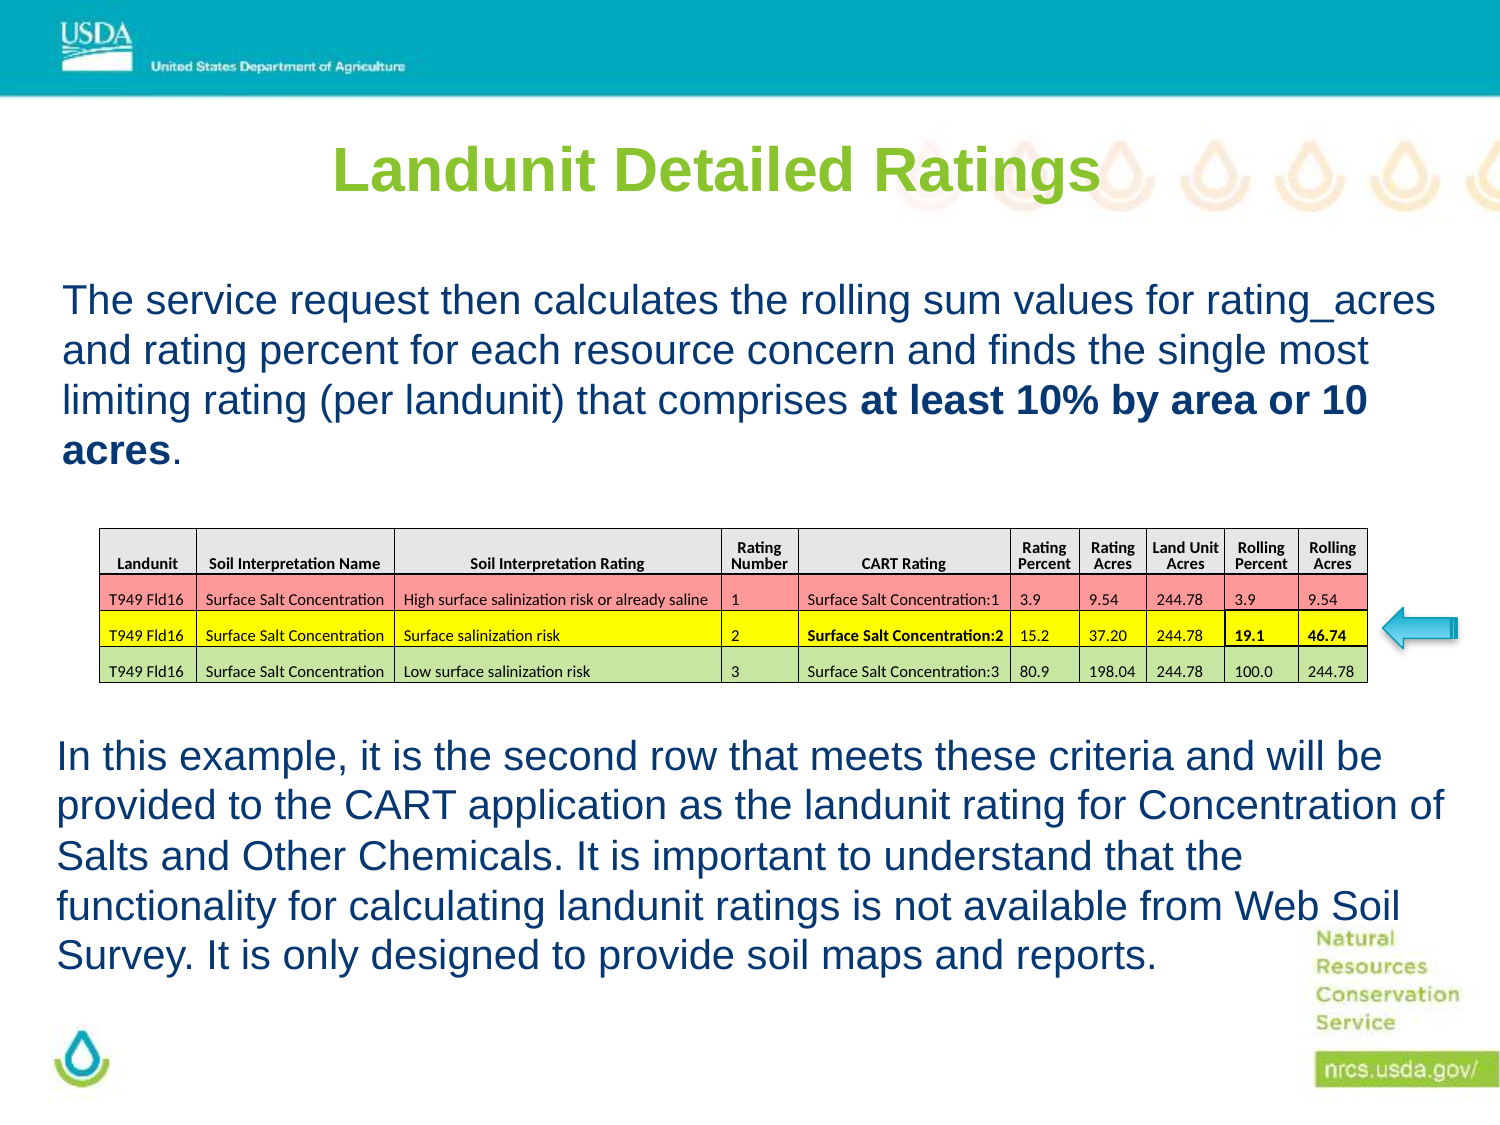

Landunit Detailed Ratings
The service request then calculates the rolling sum values for rating_acres and rating percent for each resource concern and finds the single most limiting rating (per landunit) that comprises at least 10% by area or 10 acres.

| Landunit | Soil Interpretation Name | Soil Interpretation Rating | Rating Number | CART Rating | Rating Percent | Rating Acres | Land Unit Acres | Rolling Percent | Rolling Acres |
| --- | --- | --- | --- | --- | --- | --- | --- | --- | --- |
| T949 Fld16 | Surface Salt Concentration | High surface salinization risk or already saline | 1 | Surface Salt Concentration:1 | 3.9 | 9.54 | 244.78 | 3.9 | 9.54 |
| T949 Fld16 | Surface Salt Concentration | Surface salinization risk | 2 | Surface Salt Concentration:2 | 15.2 | 37.20 | 244.78 | 19.1 | 46.74 |
| T949 Fld16 | Surface Salt Concentration | Low surface salinization risk | 3 | Surface Salt Concentration:3 | 80.9 | 198.04 | 244.78 | 100.0 | 244.78 |

In this example, it is the second row that meets these criteria and will be provided to the CART application as the landunit rating for Concentration of Salts and Other Chemicals. It is important to understand that the functionality for calculating landunit ratings is not available from Web Soil Survey. It is only designed to provide soil maps and reports.